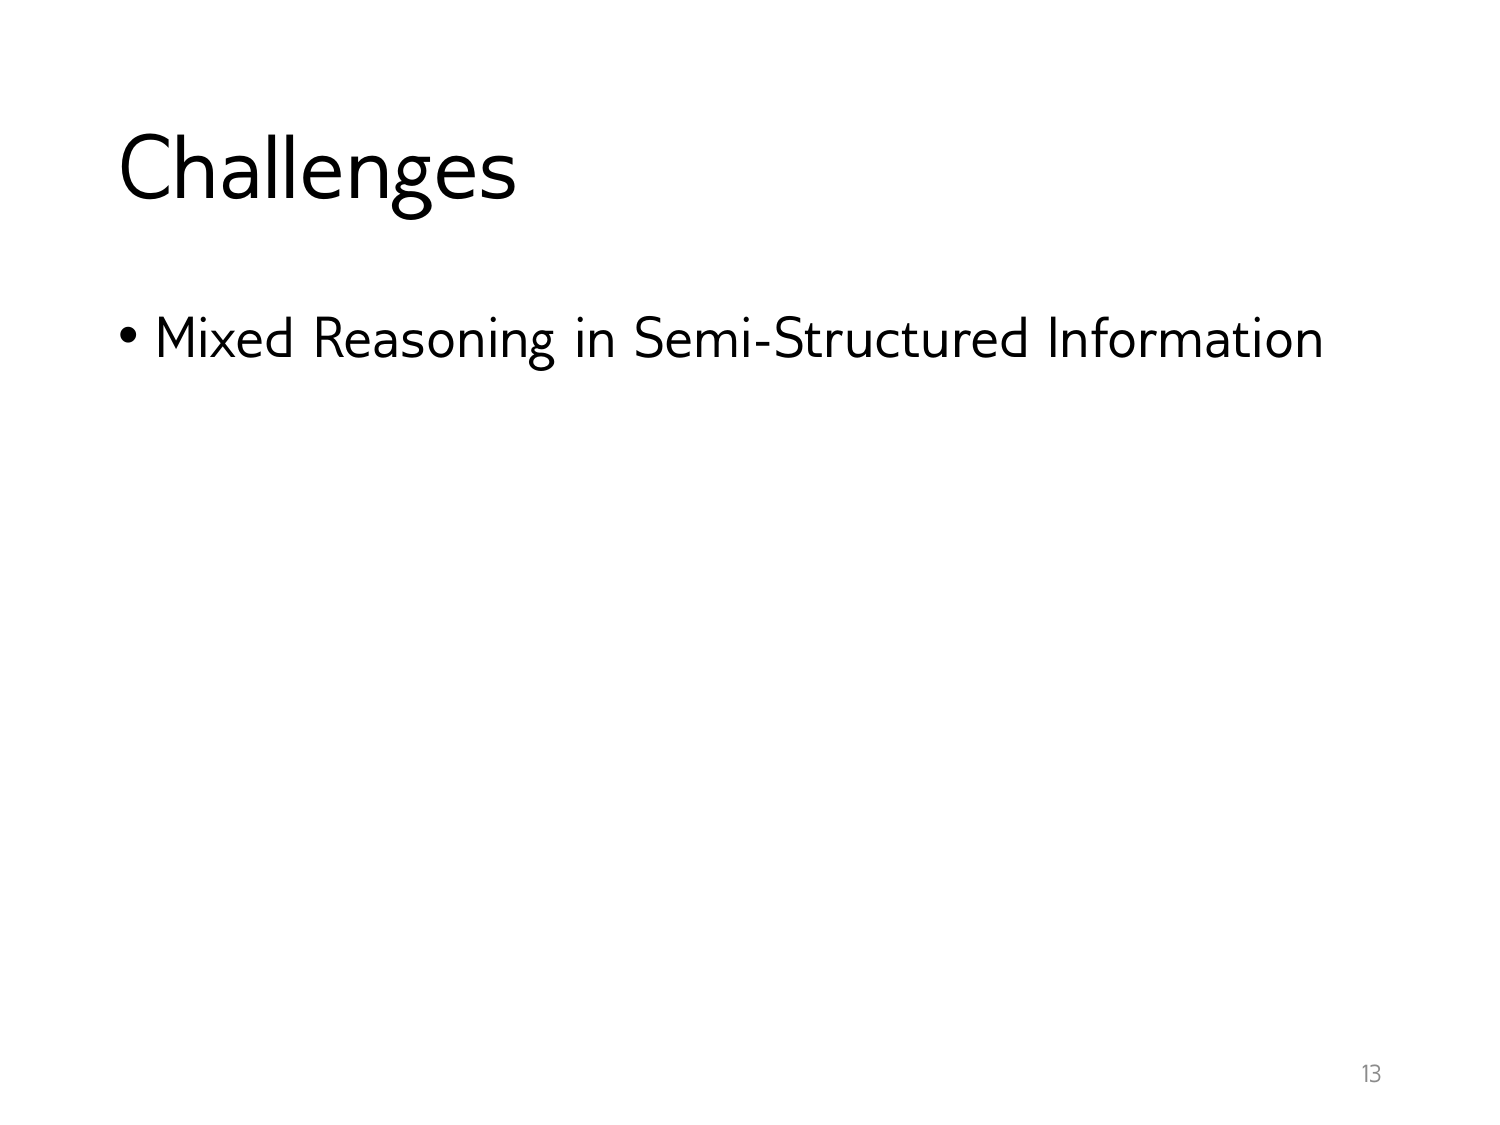

# Challenges
Mixed Reasoning in Semi-Structured Information

13